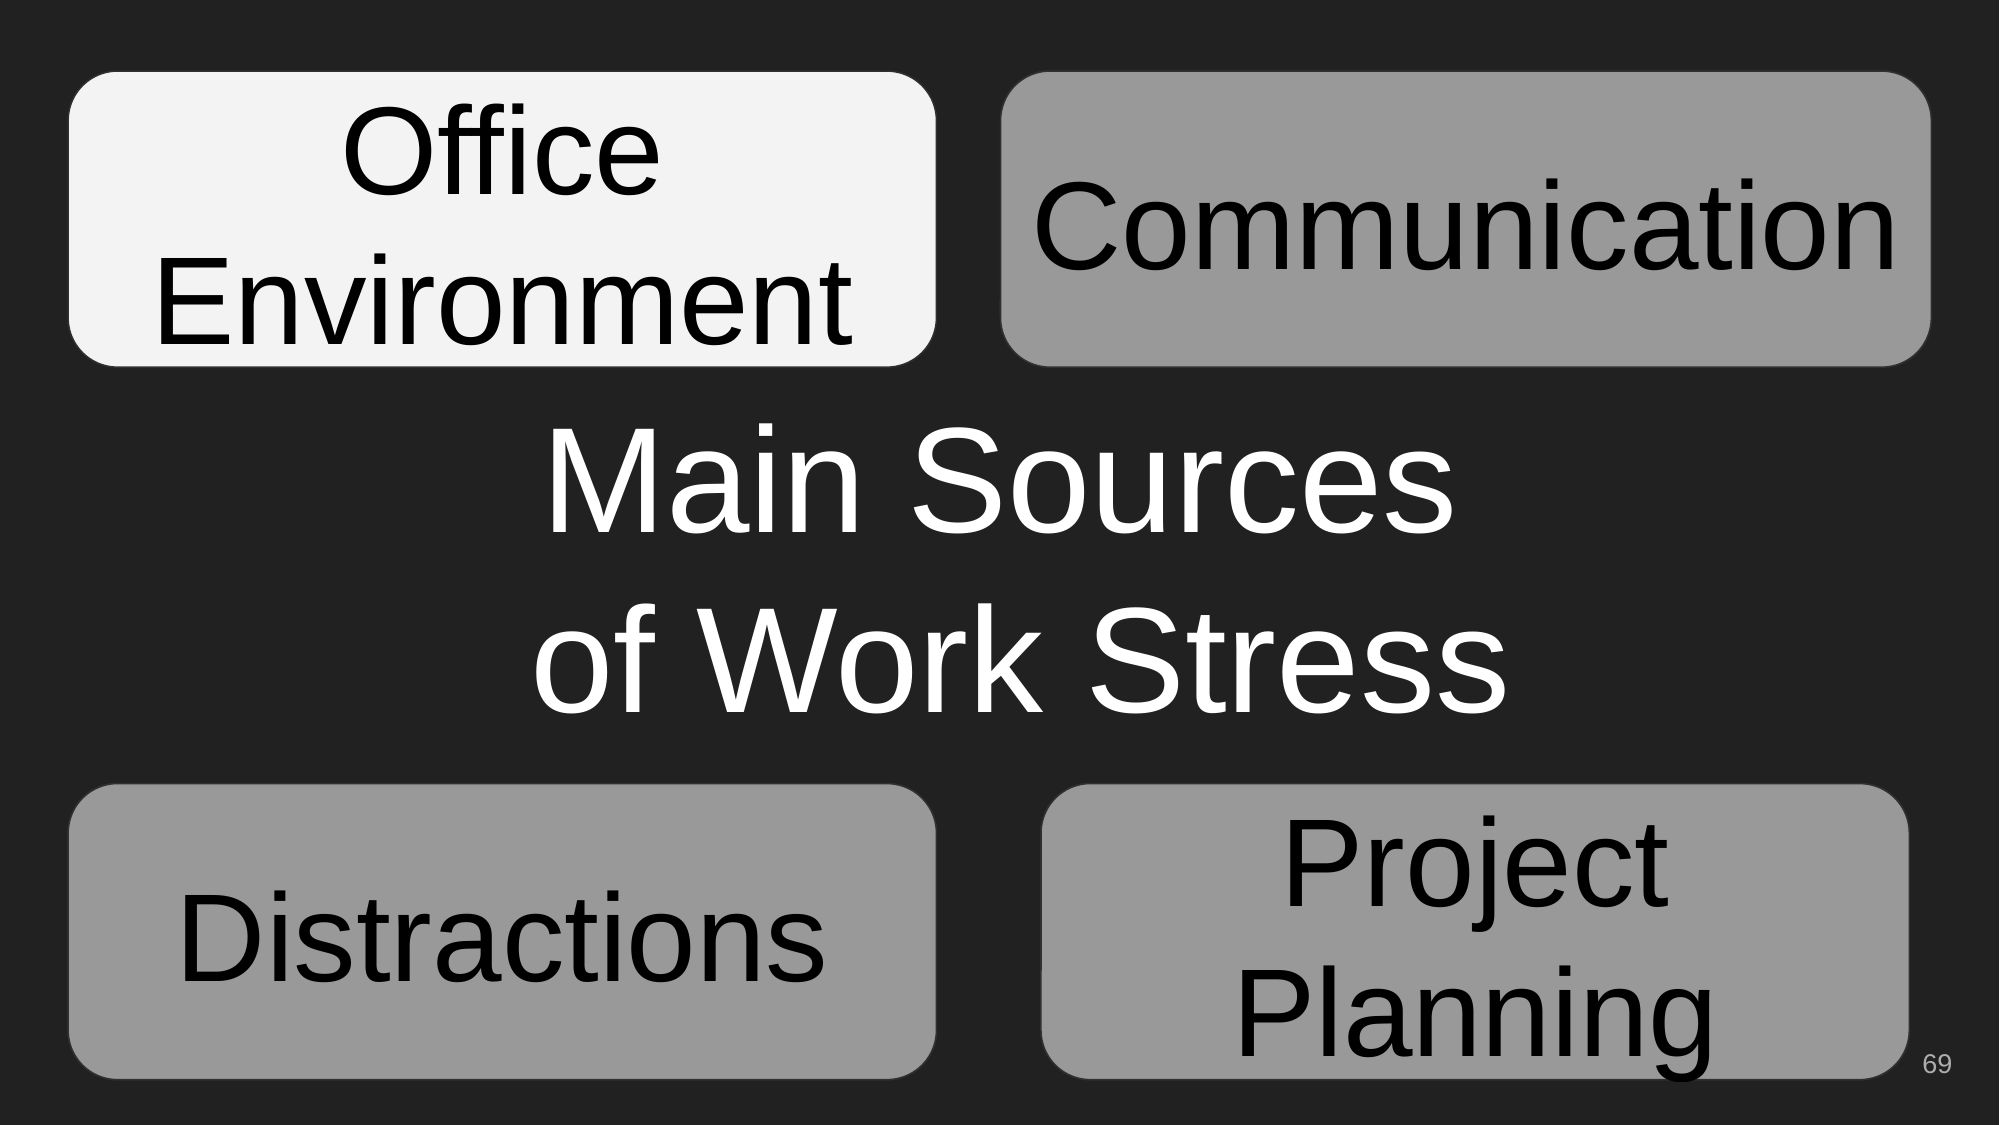

Office Environment
Communication
Communication
# Main Sources
 of Work Stress
Distractions
Distractions
Project Planning
Project Planning
69